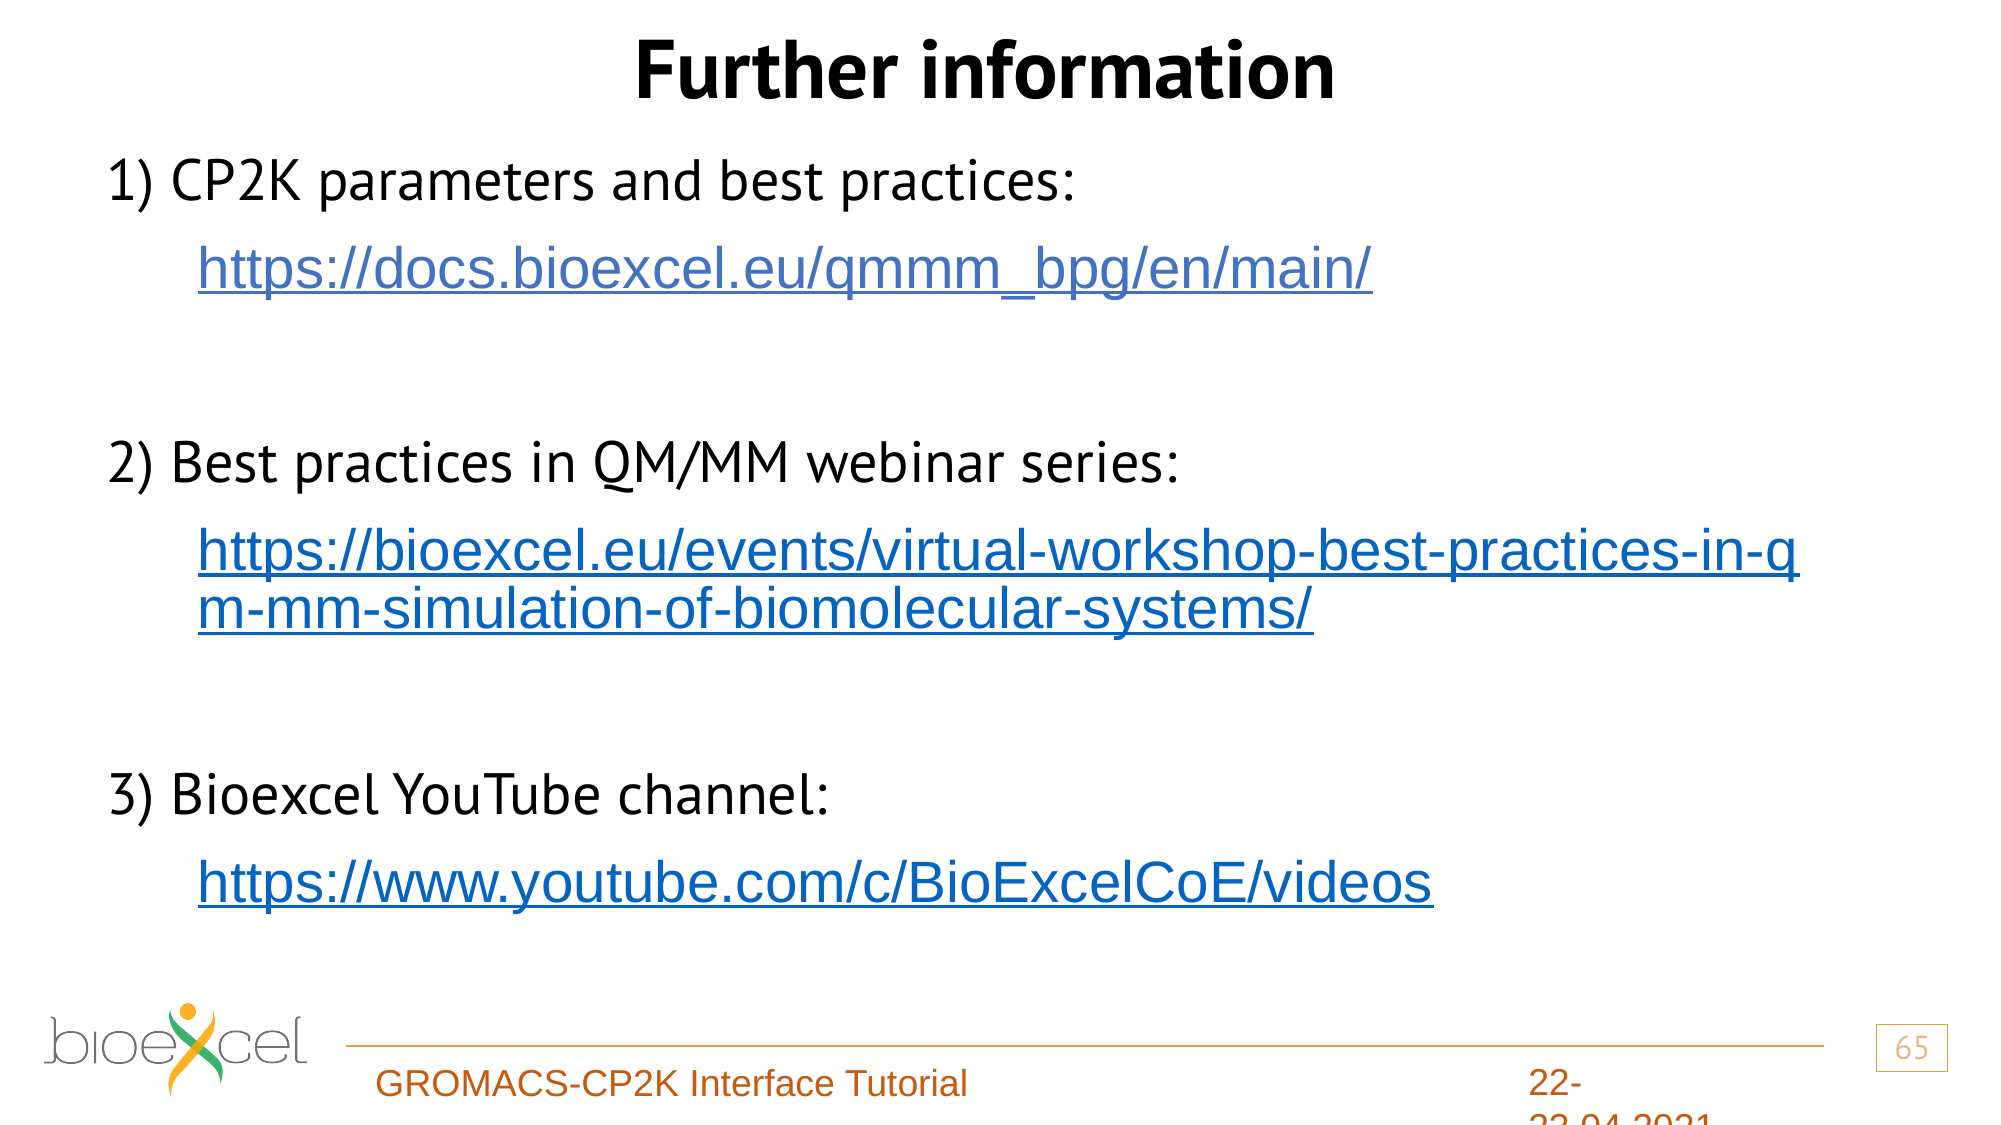

Further information
# 1) CP2K parameters and best practices:
https://docs.bioexcel.eu/qmmm_bpg/en/main/
2) Best practices in QM/MM webinar series:
https://bioexcel.eu/events/virtual-workshop-best-practices-in-qm-mm-simulation-of-biomolecular-systems/
3) Bioexcel YouTube channel:
https://www.youtube.com/c/BioExcelCoE/videos
65